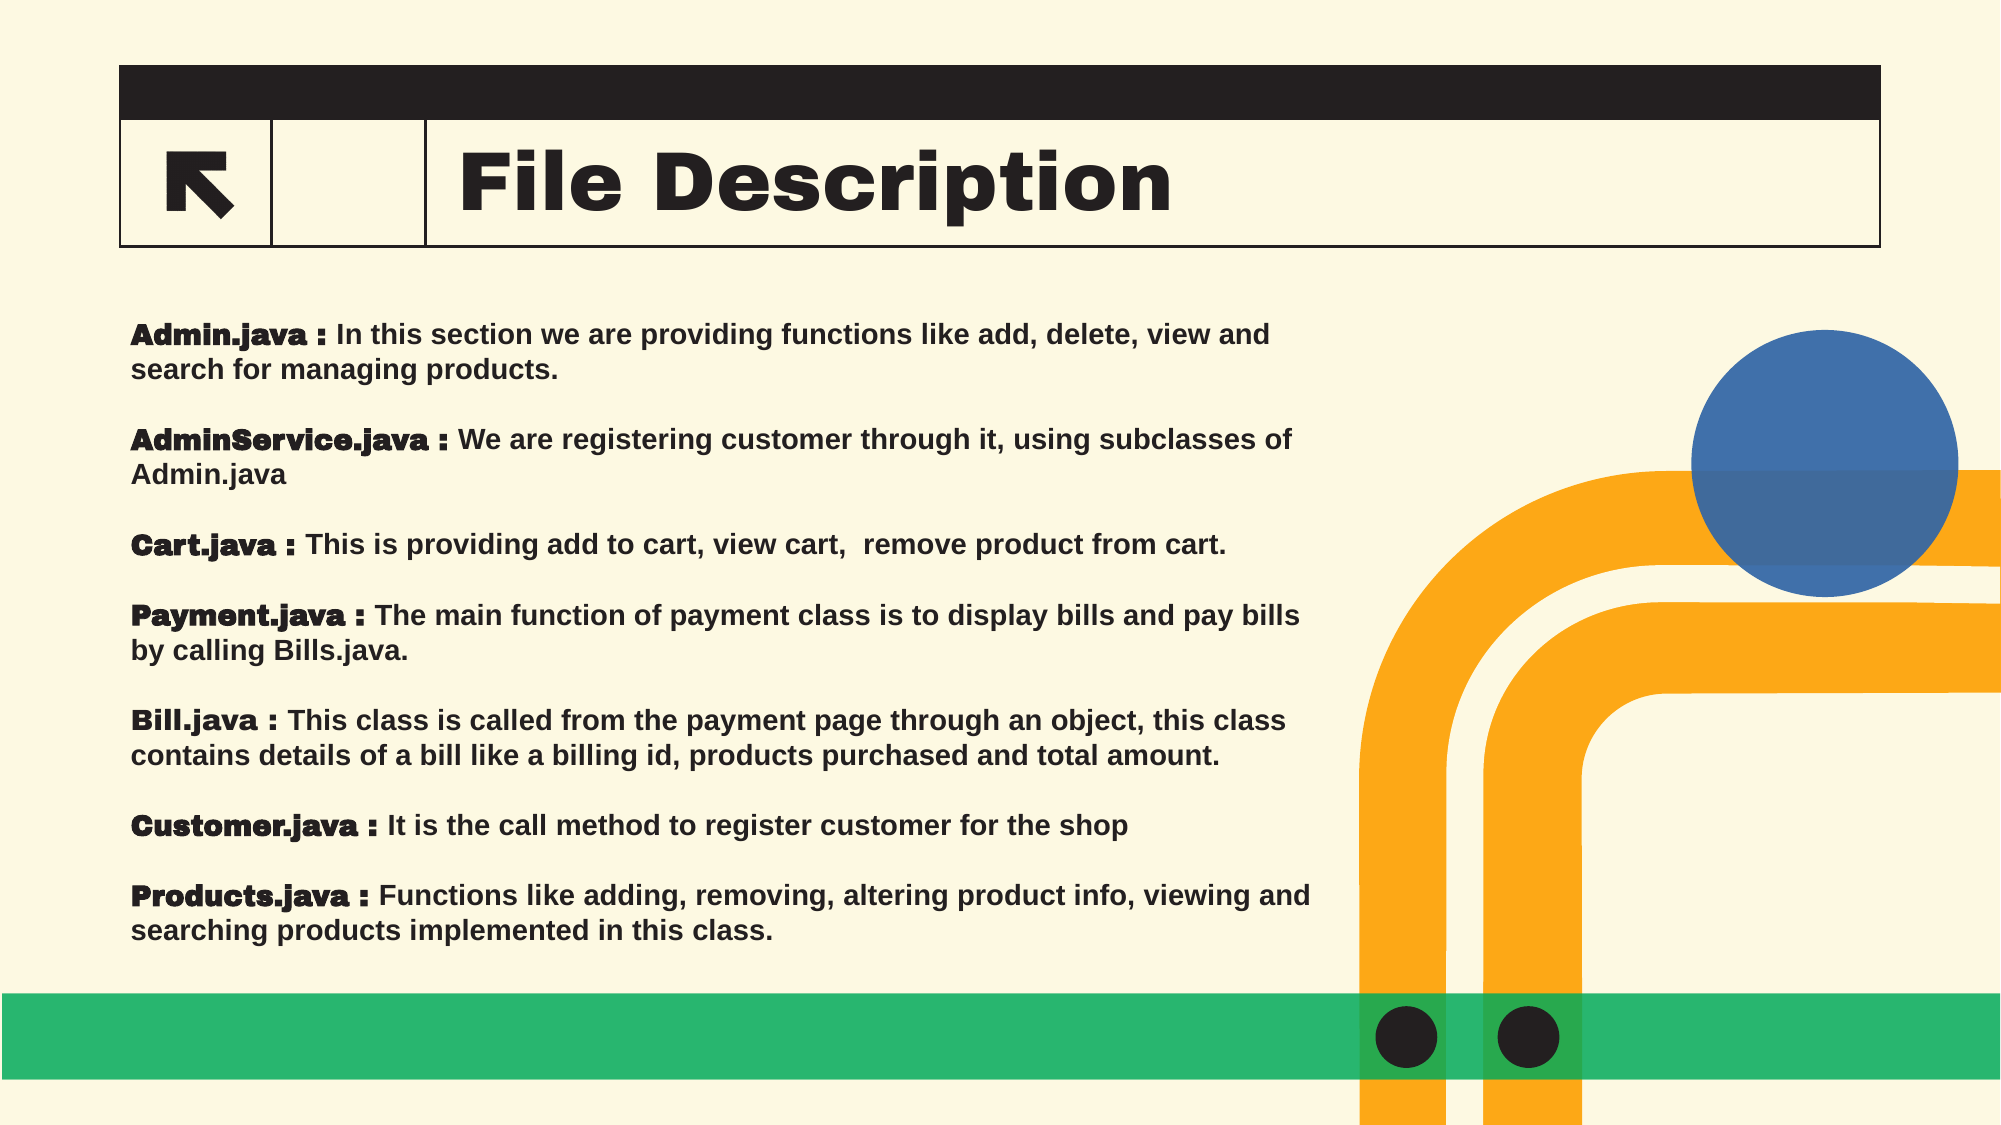

# File Description

6
Admin.java : In this section we are providing functions like add, delete, view and search for managing products.

AdminService.java : We are registering customer through it, using subclasses of Admin.java

Cart.java : This is providing add to cart, view cart,  remove product from cart.

Payment.java : The main function of payment class is to display bills and pay bills by calling Bills.java.

Bill.java : This class is called from the payment page through an object, this class contains details of a bill like a billing id, products purchased and total amount.

Customer.java : It is the call method to register customer for the shop

Products.java : Functions like adding, removing, altering product info, viewing and searching products implemented in this class.

​